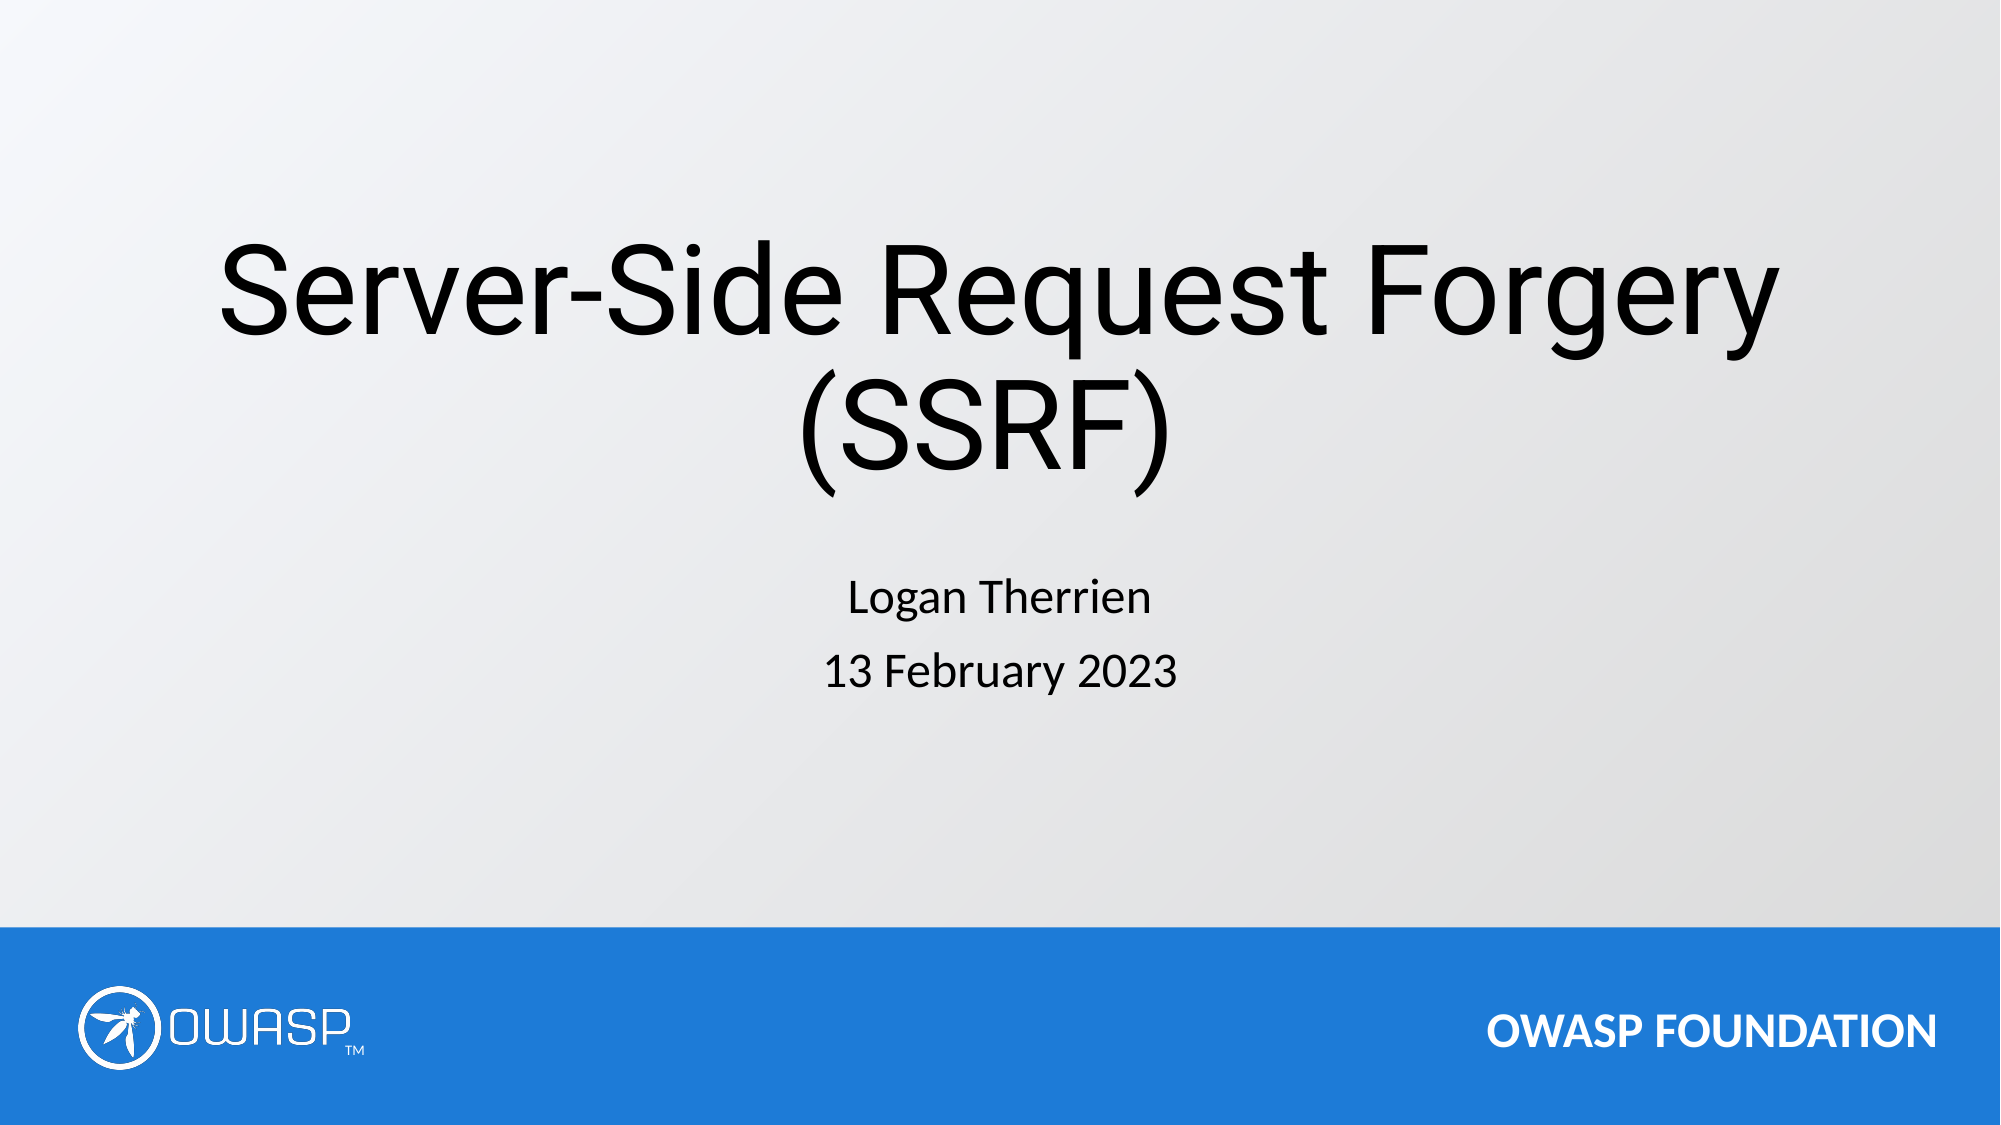

# Server-Side Request Forgery (SSRF)
Logan Therrien
13 February 2023